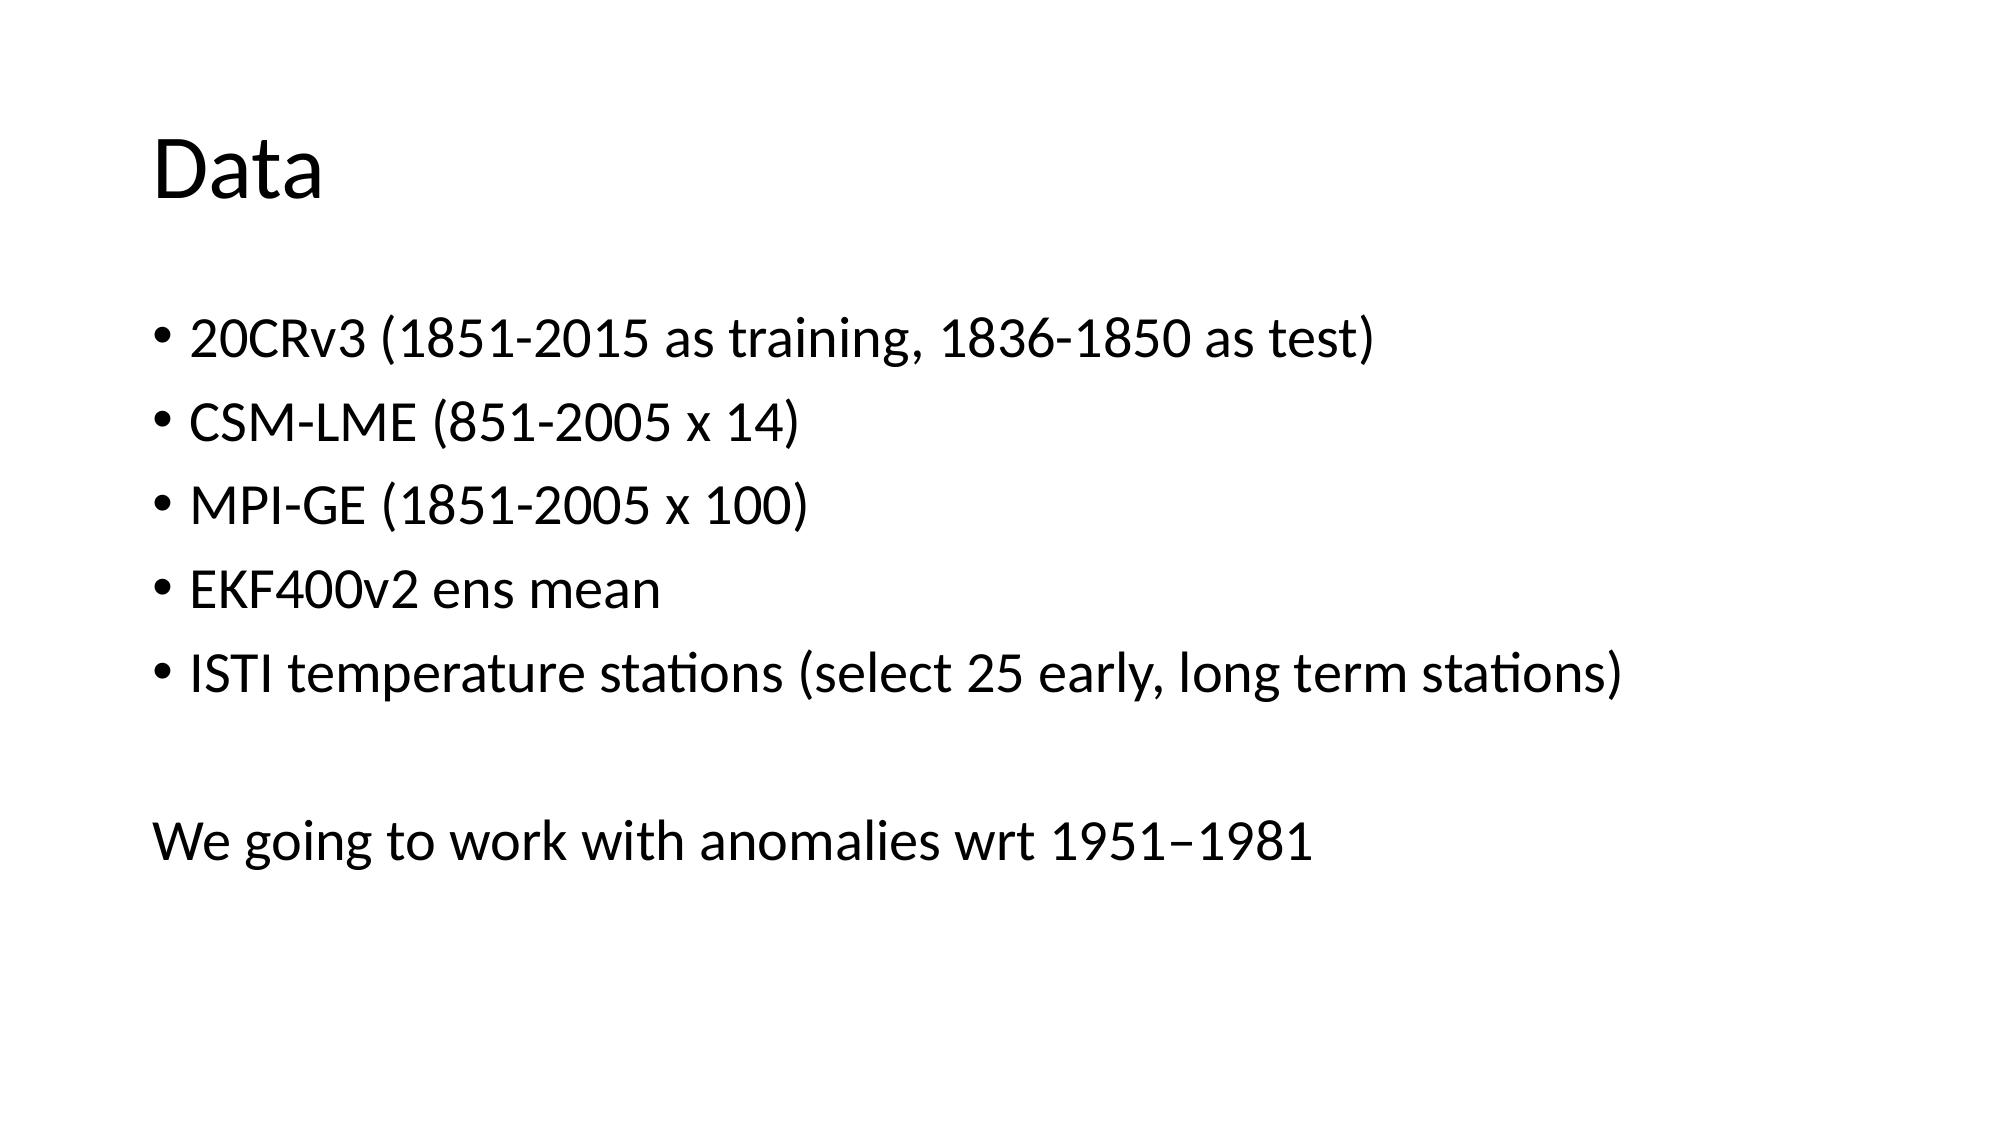

# Data
20CRv3 (1851-2015 as training, 1836-1850 as test)
CSM-LME (851-2005 x 14)
MPI-GE (1851-2005 x 100)
EKF400v2 ens mean
ISTI temperature stations (select 25 early, long term stations)

We going to work with anomalies wrt 1951–1981